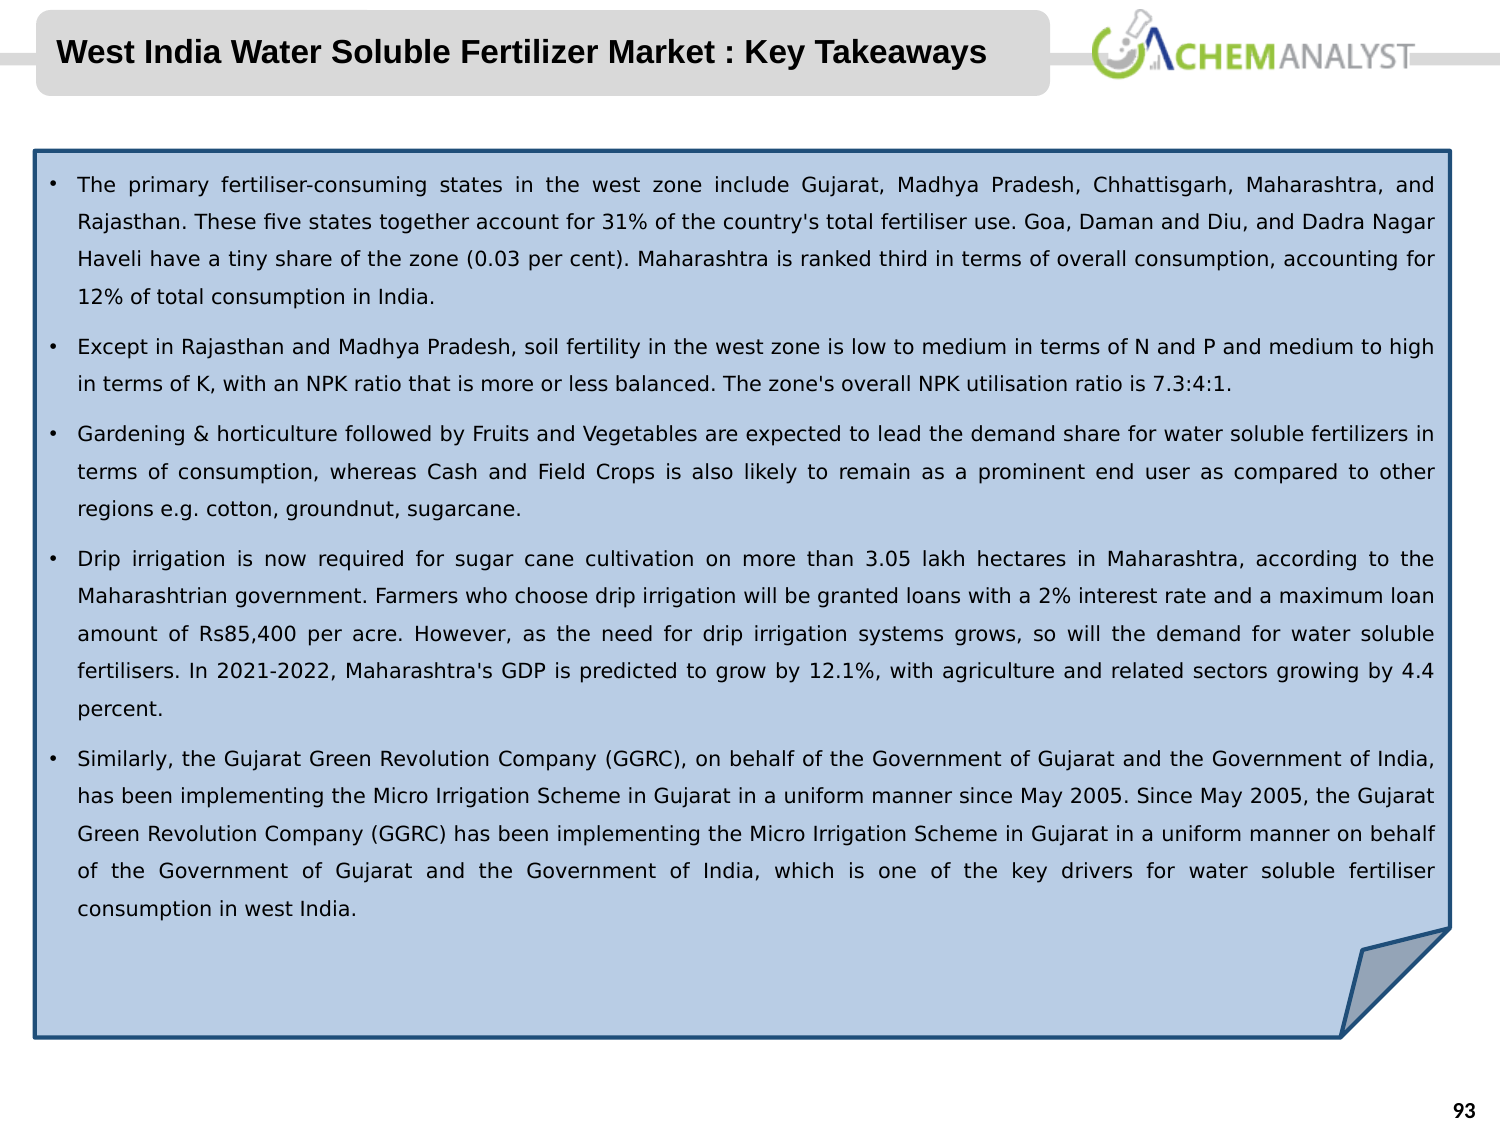

West India Water Soluble Fertilizer Market : Key Takeaways
The primary fertiliser-consuming states in the west zone include Gujarat, Madhya Pradesh, Chhattisgarh, Maharashtra, and Rajasthan. These five states together account for 31% of the country's total fertiliser use. Goa, Daman and Diu, and Dadra Nagar Haveli have a tiny share of the zone (0.03 per cent). Maharashtra is ranked third in terms of overall consumption, accounting for 12% of total consumption in India.
Except in Rajasthan and Madhya Pradesh, soil fertility in the west zone is low to medium in terms of N and P and medium to high in terms of K, with an NPK ratio that is more or less balanced. The zone's overall NPK utilisation ratio is 7.3:4:1.
Gardening & horticulture followed by Fruits and Vegetables are expected to lead the demand share for water soluble fertilizers in terms of consumption, whereas Cash and Field Crops is also likely to remain as a prominent end user as compared to other regions e.g. cotton, groundnut, sugarcane.
Drip irrigation is now required for sugar cane cultivation on more than 3.05 lakh hectares in Maharashtra, according to the Maharashtrian government. Farmers who choose drip irrigation will be granted loans with a 2% interest rate and a maximum loan amount of Rs85,400 per acre. However, as the need for drip irrigation systems grows, so will the demand for water soluble fertilisers. In 2021-2022, Maharashtra's GDP is predicted to grow by 12.1%, with agriculture and related sectors growing by 4.4 percent.
Similarly, the Gujarat Green Revolution Company (GGRC), on behalf of the Government of Gujarat and the Government of India, has been implementing the Micro Irrigation Scheme in Gujarat in a uniform manner since May 2005. Since May 2005, the Gujarat Green Revolution Company (GGRC) has been implementing the Micro Irrigation Scheme in Gujarat in a uniform manner on behalf of the Government of Gujarat and the Government of India, which is one of the key drivers for water soluble fertiliser consumption in west India.
93
© ChemAnalyst
93